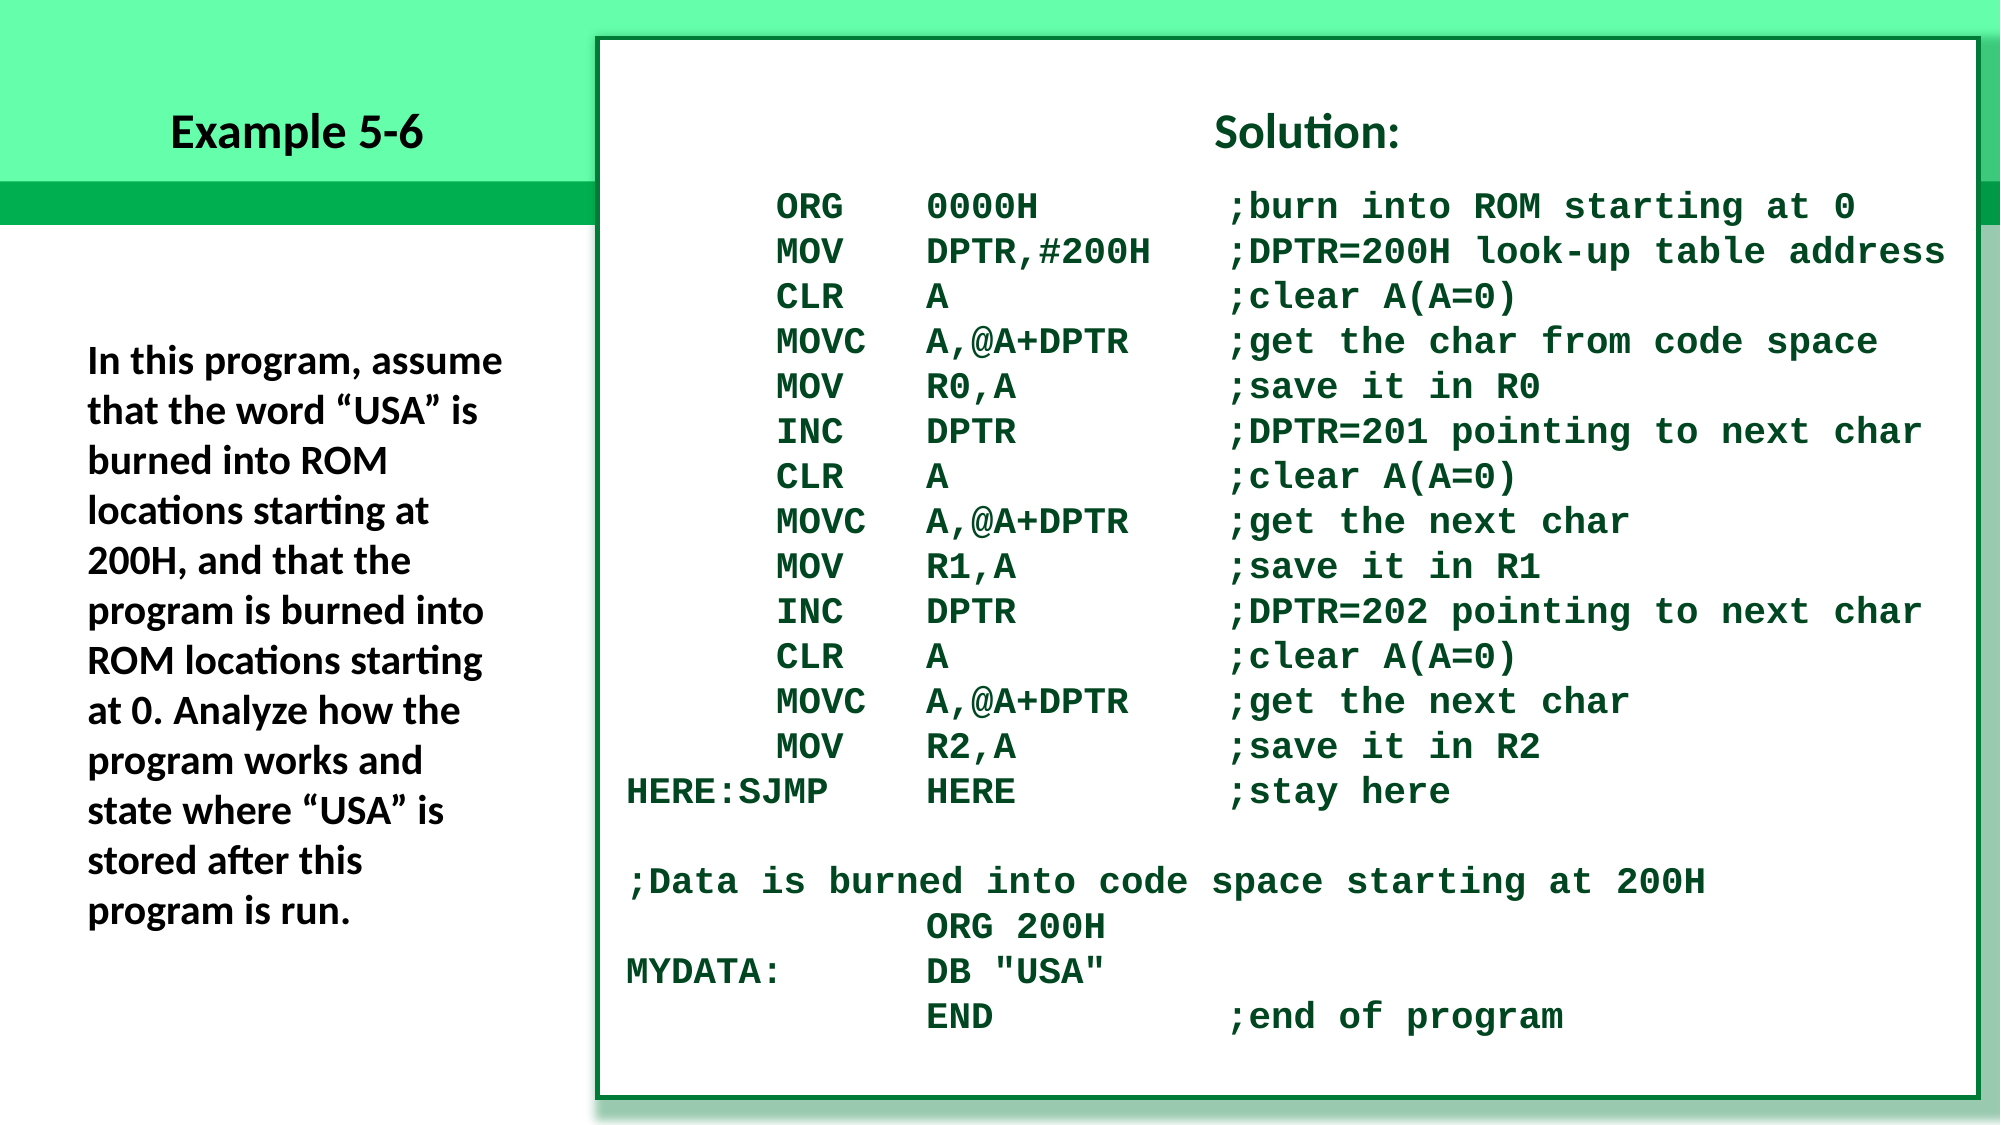

Example 5-6
Solution:
	ORG	0000H		;burn into ROM starting at 0
	MOV 	DPTR,#200H 	;DPTR=200H look-up table address
	CLR	A		;clear A(A=0)
	MOVC	A,@A+DPTR	;get the char from code space 		MOV	R0,A	 	;save it in R0
	INC	DPTR		;DPTR=201 pointing to next char
	CLR 	A		;clear A(A=0)
	MOVC	A,@A+DPTR	;get the next char
	MOV	R1,A	 	;save it in R1
	INC	DPTR		;DPTR=202 pointing to next char
	CLR 	A		;clear A(A=0)
	MOVC	A,@A+DPTR	;get the next char
	MOV	R2,A	 	;save it in R2
HERE:SJMP	HERE		;stay here

;Data is burned into code space starting at 200H
		ORG 200H
MYDATA:	DB "USA"
		END		;end of program

In this program, assume that the word “USA” is burned into ROM locations starting at 200H, and that the program is burned into ROM locations starting at 0. Analyze how the program works and state where “USA” is stored after this program is run.